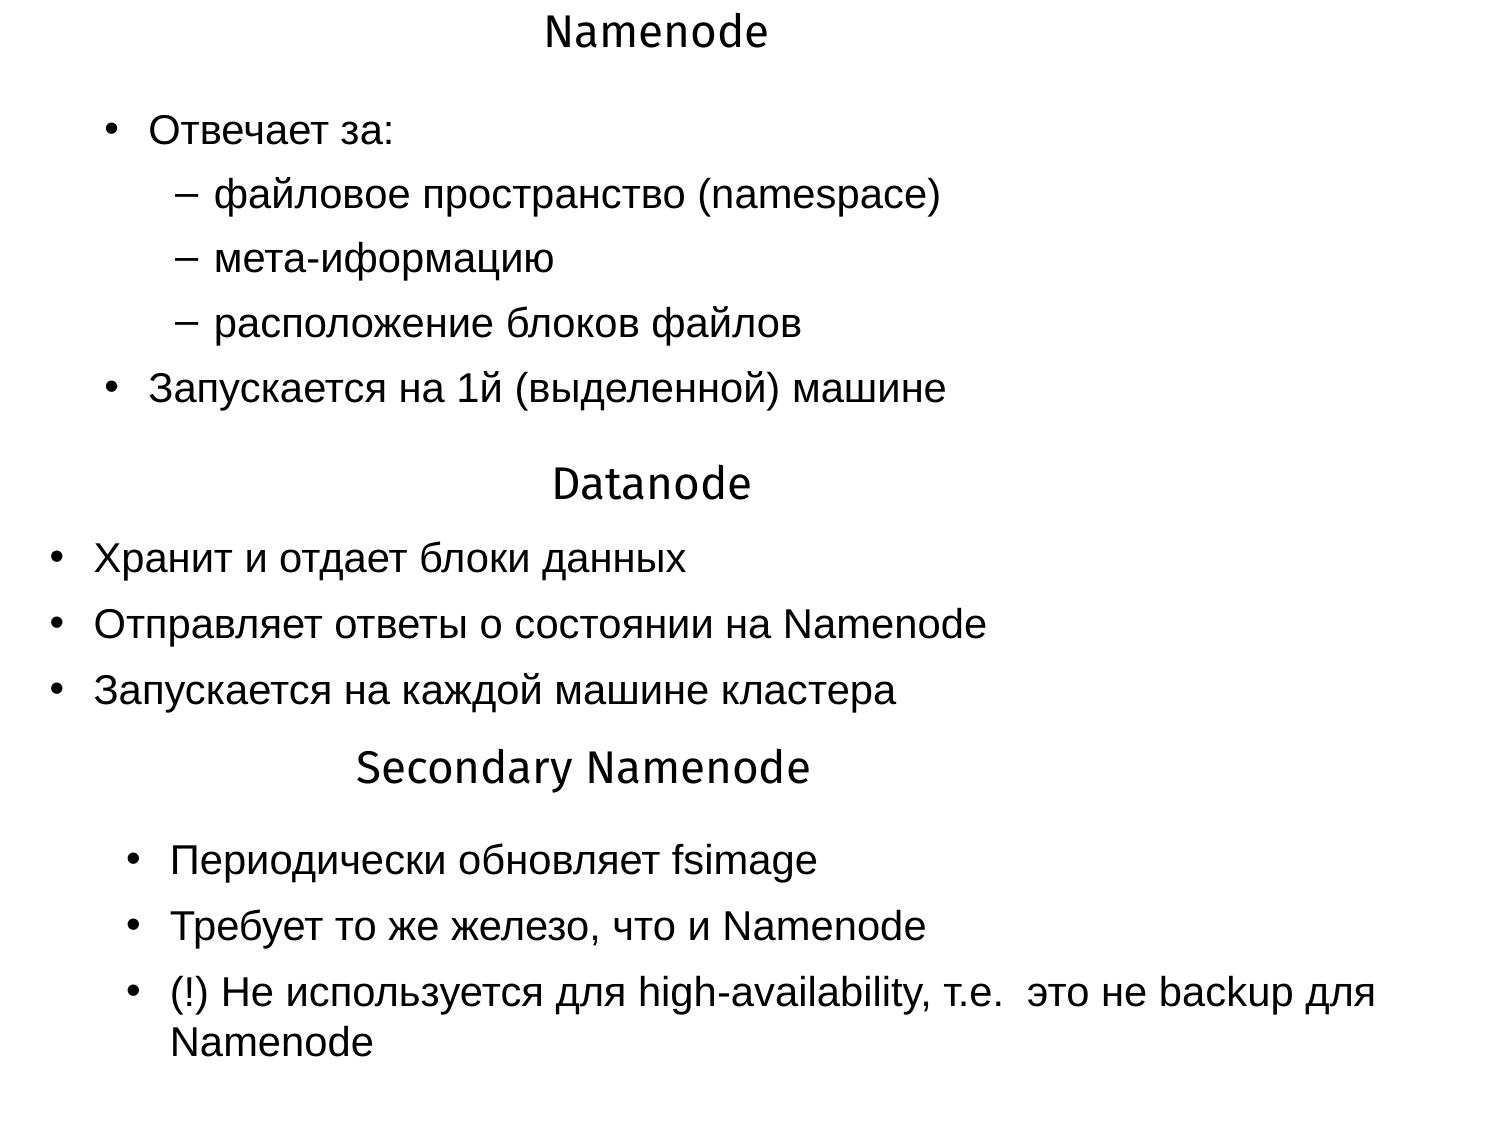

# Namenode
Отвечает за:
файловое пространство (namespace)
мета-иформацию
расположение блоков файлов
Запускается на 1й (выделенной) машине
Datanode
Хранит и отдает блоки данных
Отправляет ответы о состоянии на Namenode
Запускается на каждой машине кластера
Secondary Namenode
Периодически обновляет fsimage
Требует то же железо, что и Namenode
(!) Не используется для high-availability, т.е.  это не backup для Namenode